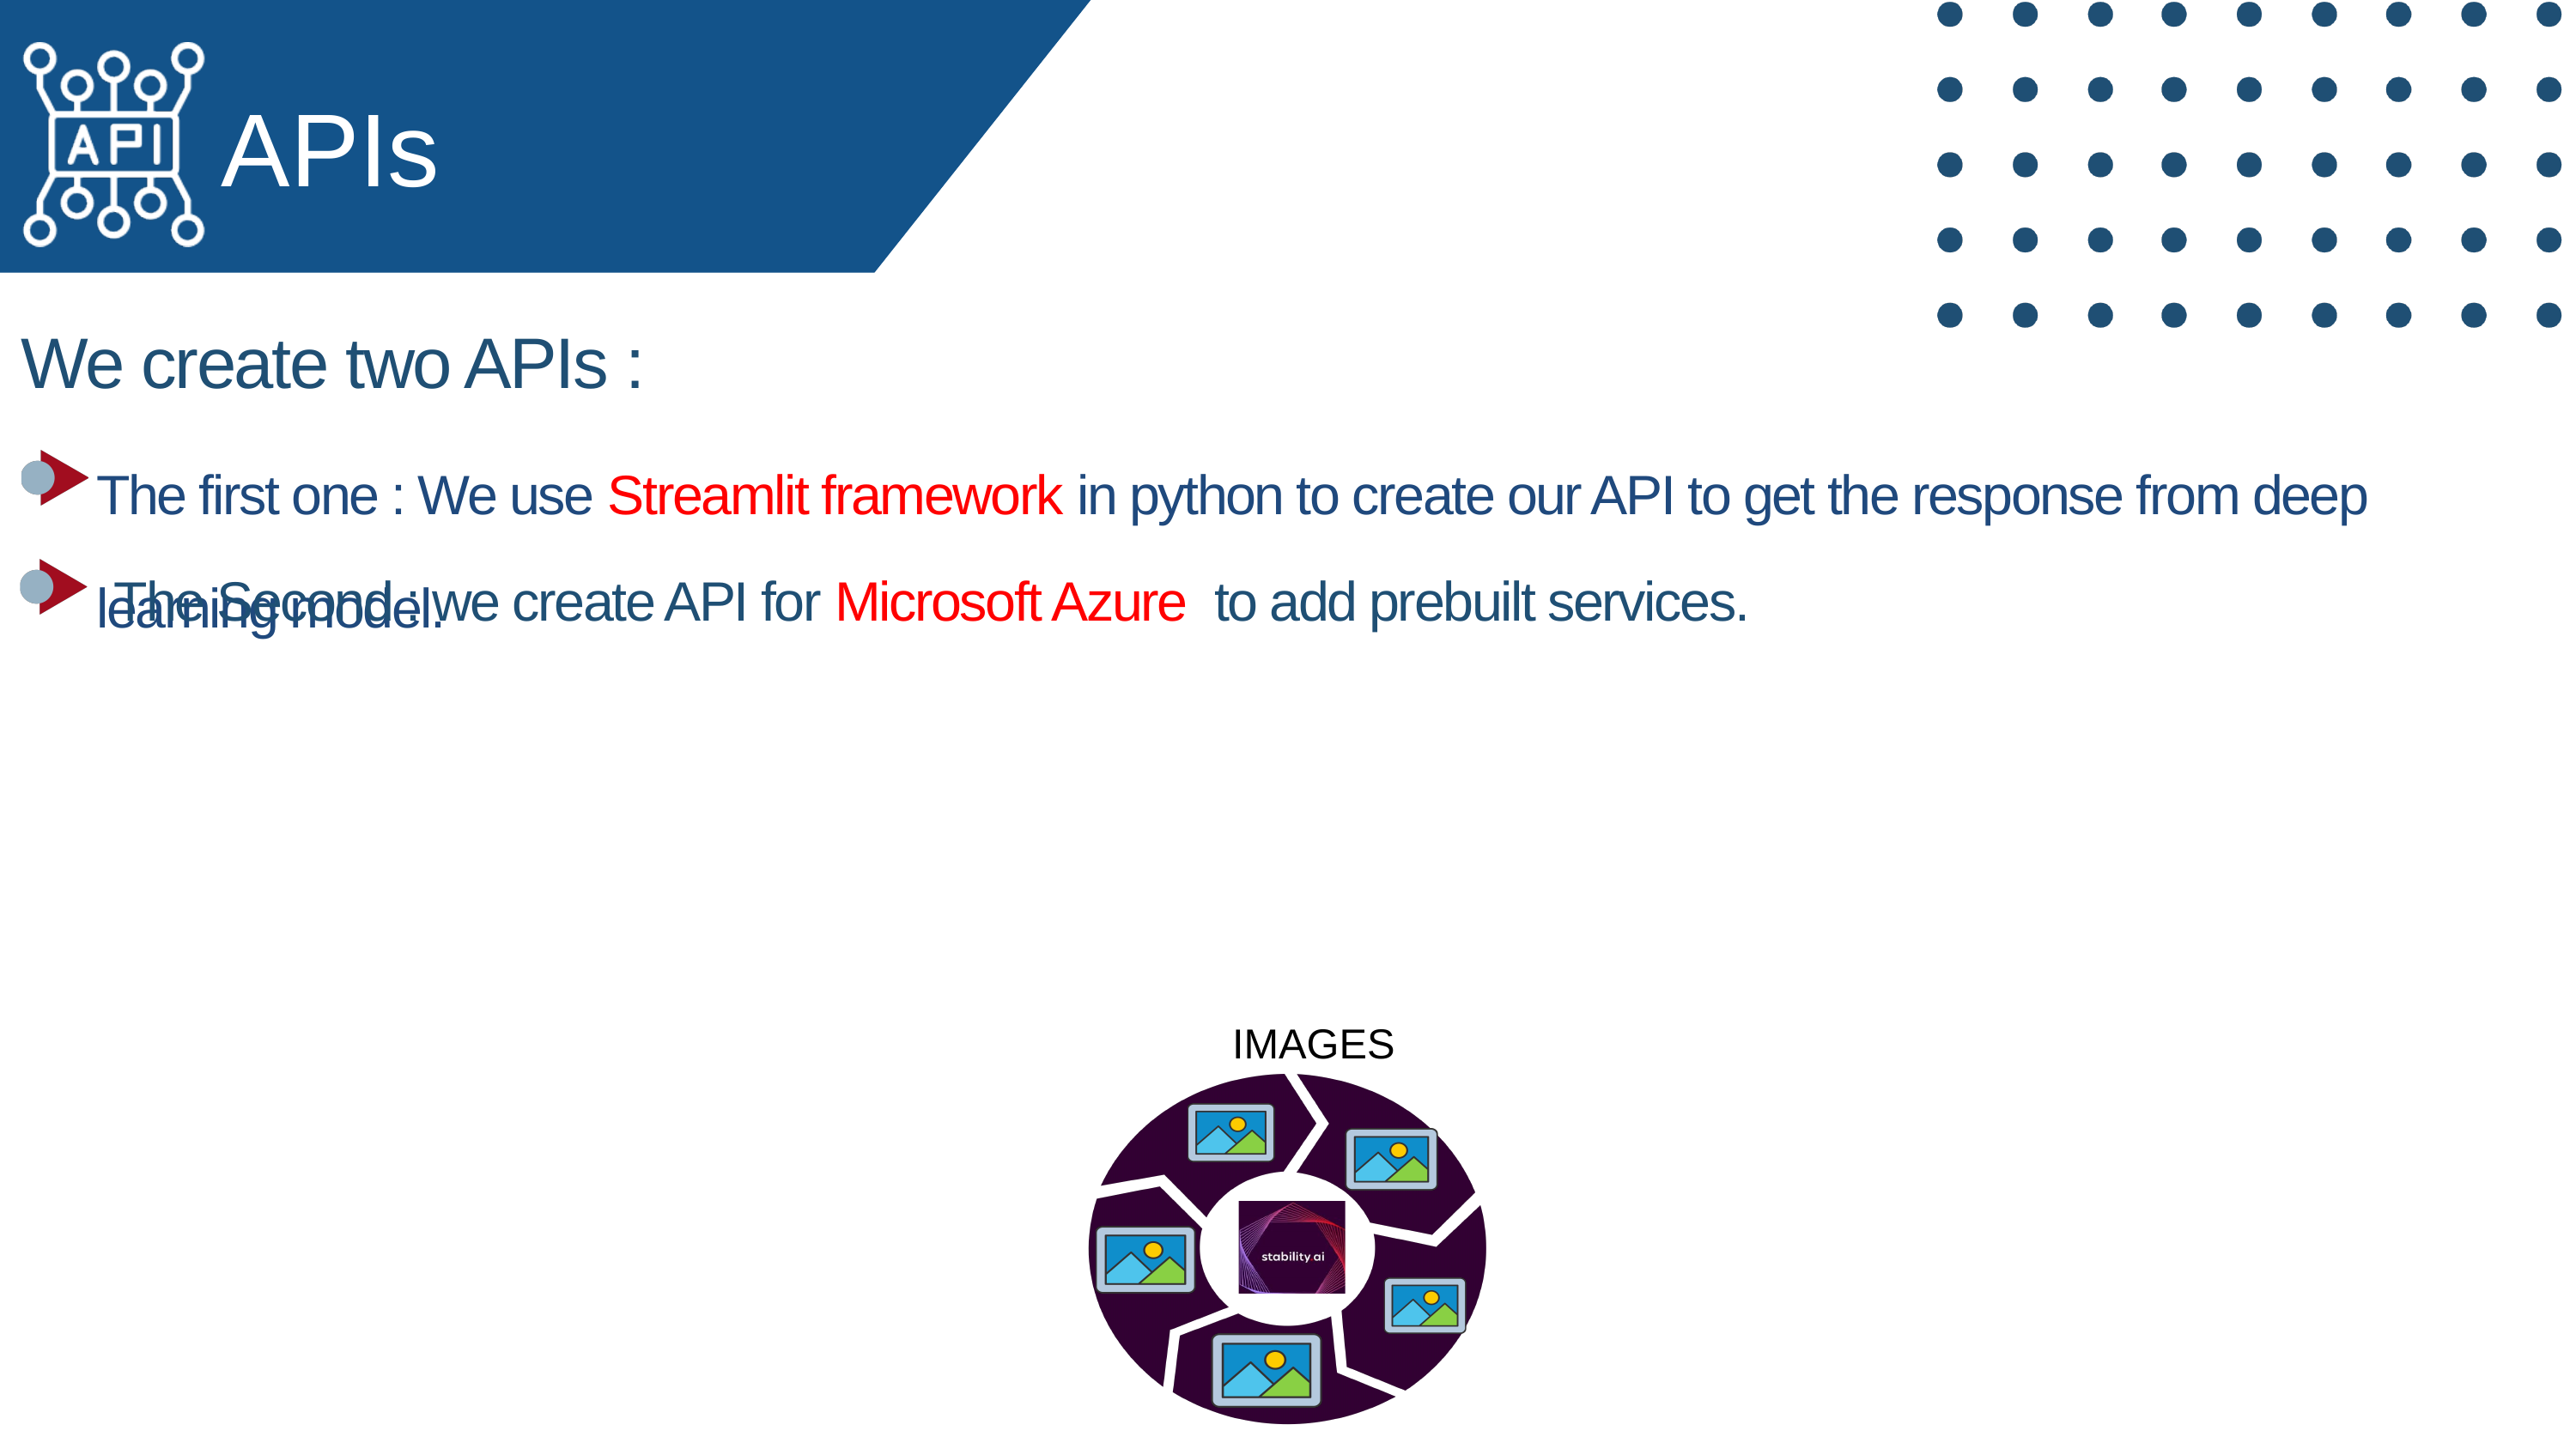

APIs
We create two APIs :
The first one : We use Streamlit framework in python to create our API to get the response from deep learning model.

The Second : we create API for Microsoft Azure  to add prebuilt services.

IMAGES